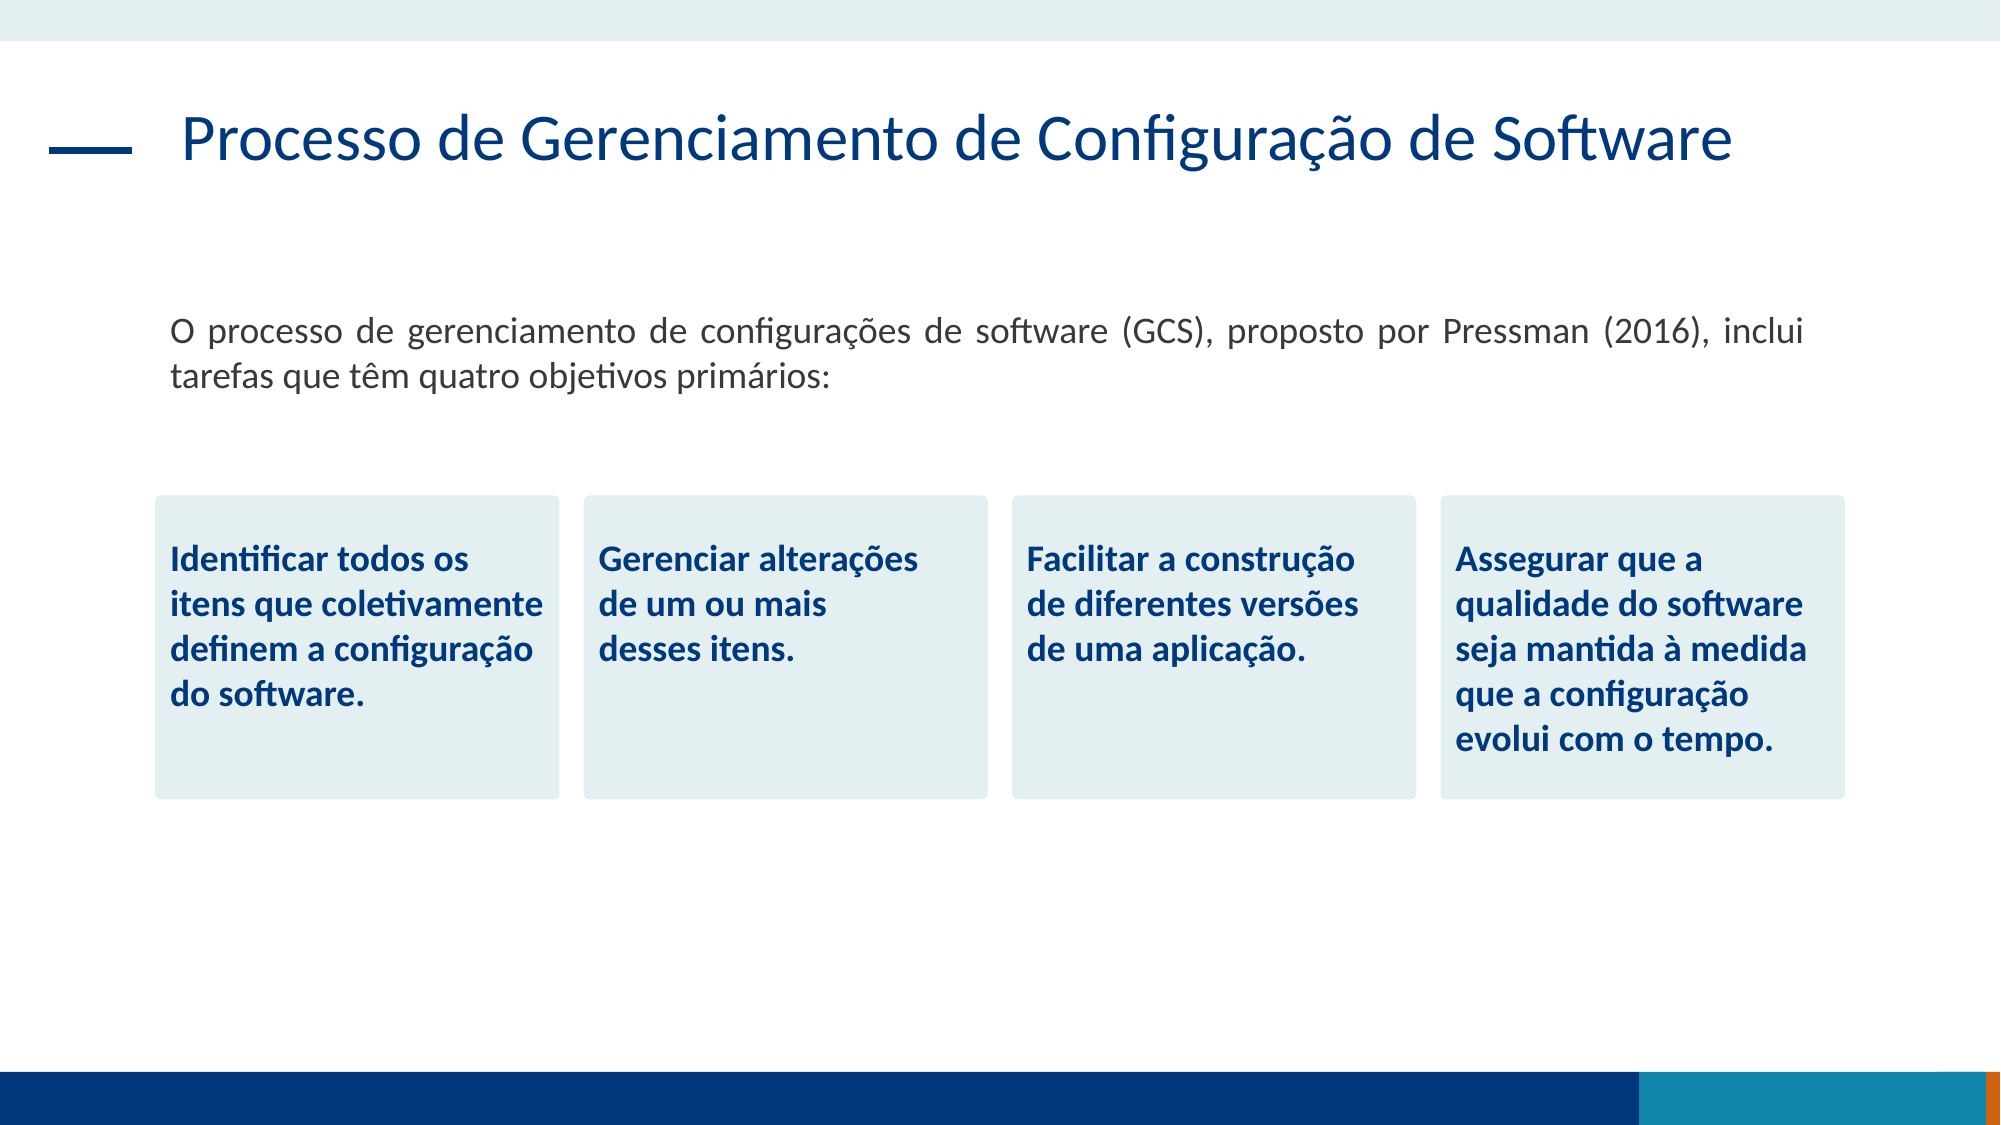

Processo de Gerenciamento de Configuração de Software
O processo de gerenciamento de configurações de software (GCS), proposto por Pressman (2016), inclui tarefas que têm quatro objetivos primários:

Identificar todos os itens que coletivamente definem a configuração do software.
Gerenciar alterações de um ou mais desses itens.
Facilitar a construção de diferentes versões de uma aplicação.
Assegurar que a qualidade do software seja mantida à medida que a configuração evolui com o tempo.